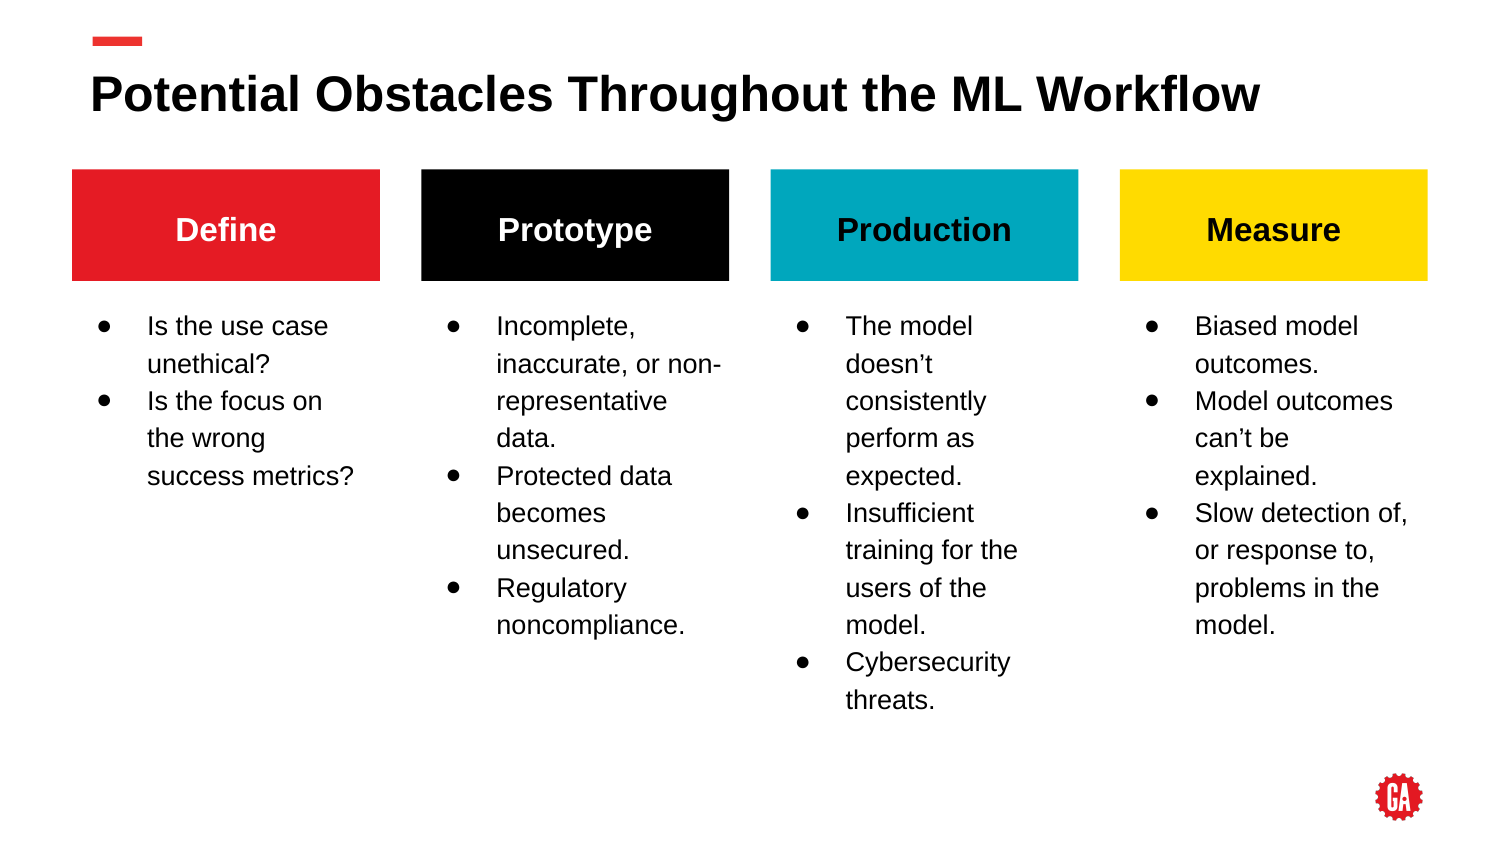

# Potential Obstacles Throughout the ML Workflow
Prototype
Production
Measure
Define
Is the use case unethical?
Is the focus on the wrong success metrics?
Incomplete, inaccurate, or non-representative  data.
Protected data becomes unsecured.
Regulatory noncompliance.
The model doesn’t consistently perform as expected.
Insufficient training for the users of the model.
Cybersecurity threats.
Biased model outcomes.
Model outcomes can’t be explained.
Slow detection of, or response to, problems in the model.